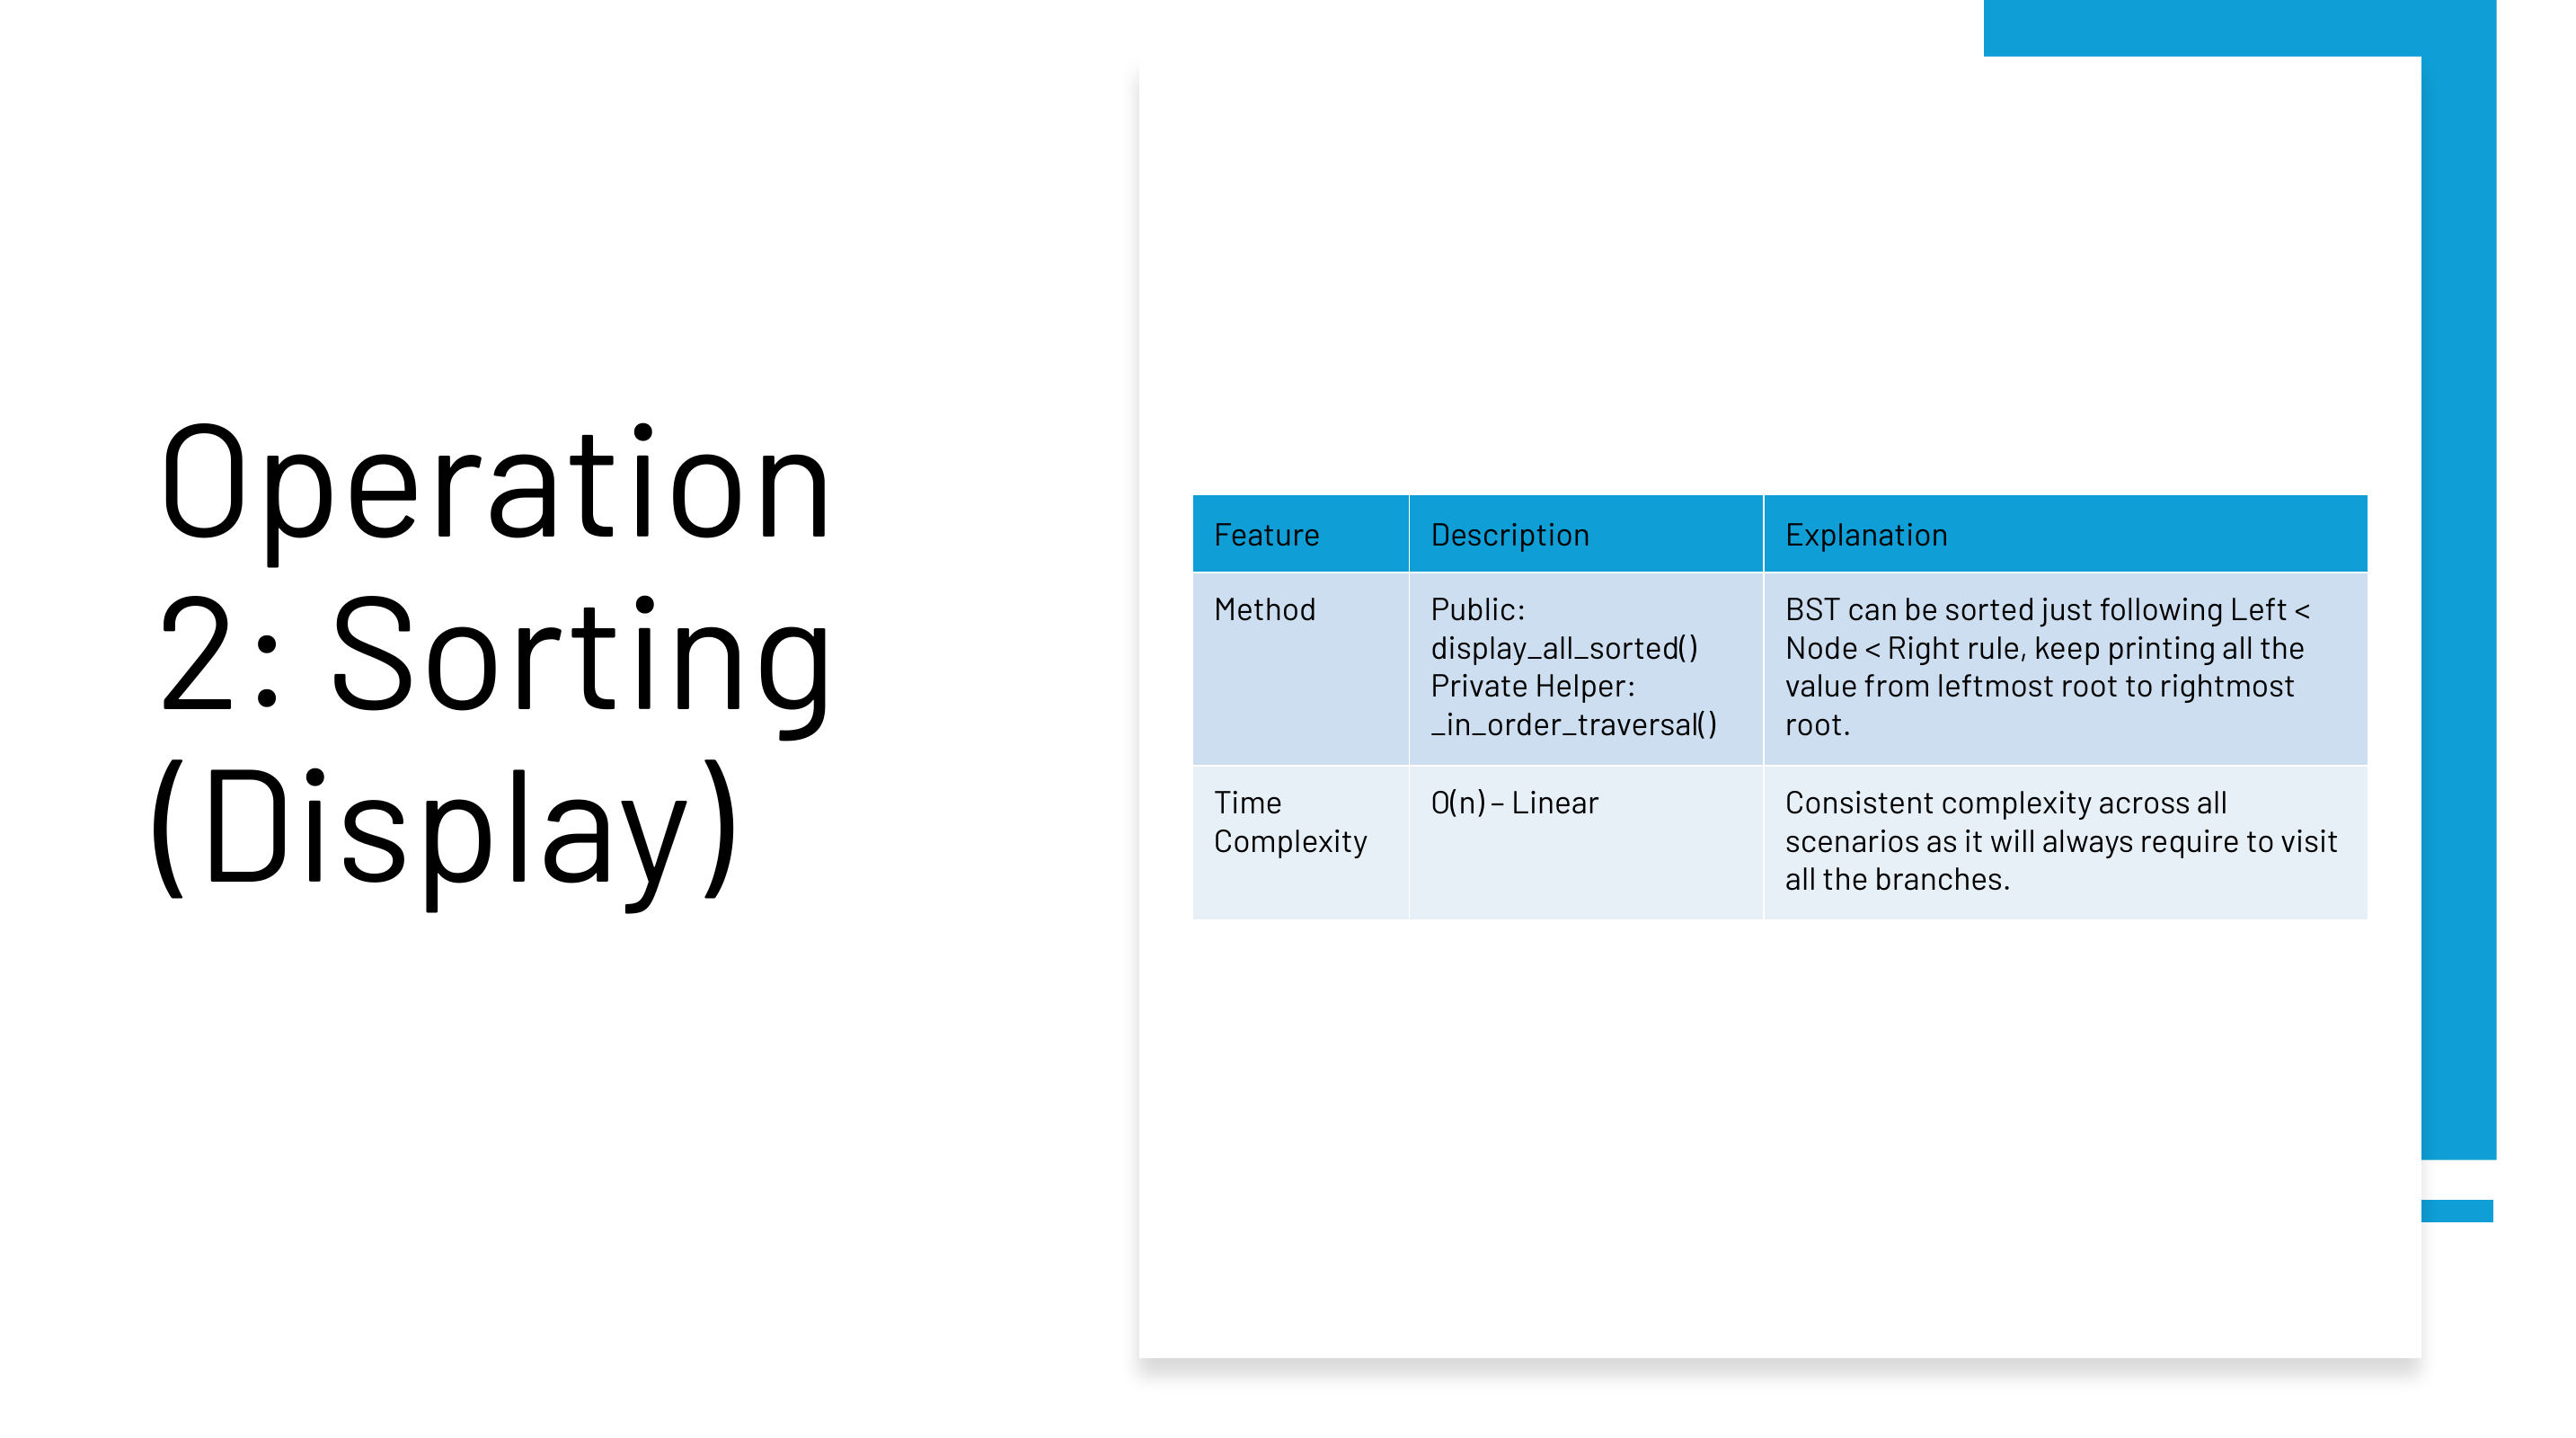

# Operation 2: Sorting (Display)
| Feature | Description | Explanation |
| --- | --- | --- |
| Method | Public: display\_all\_sorted() Private Helper: \_in\_order\_traversal() | BST can be sorted just following Left < Node < Right rule, keep printing all the value from leftmost root to rightmost root. |
| Time Complexity | O(n) – Linear | Consistent complexity across all scenarios as it will always require to visit all the branches. |